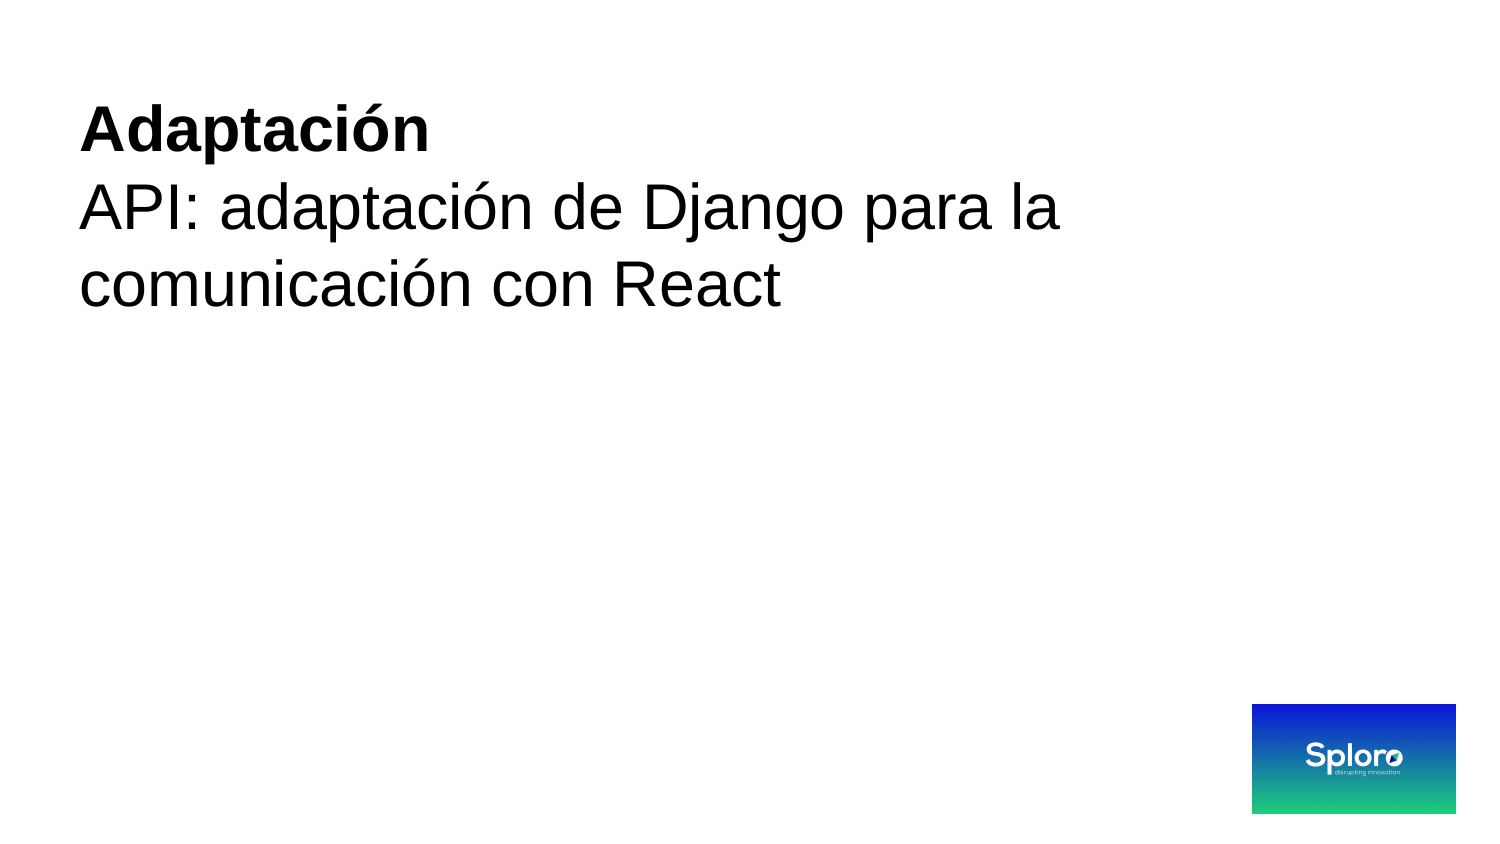

Adaptación
API: adaptación de Django para la comunicación con React